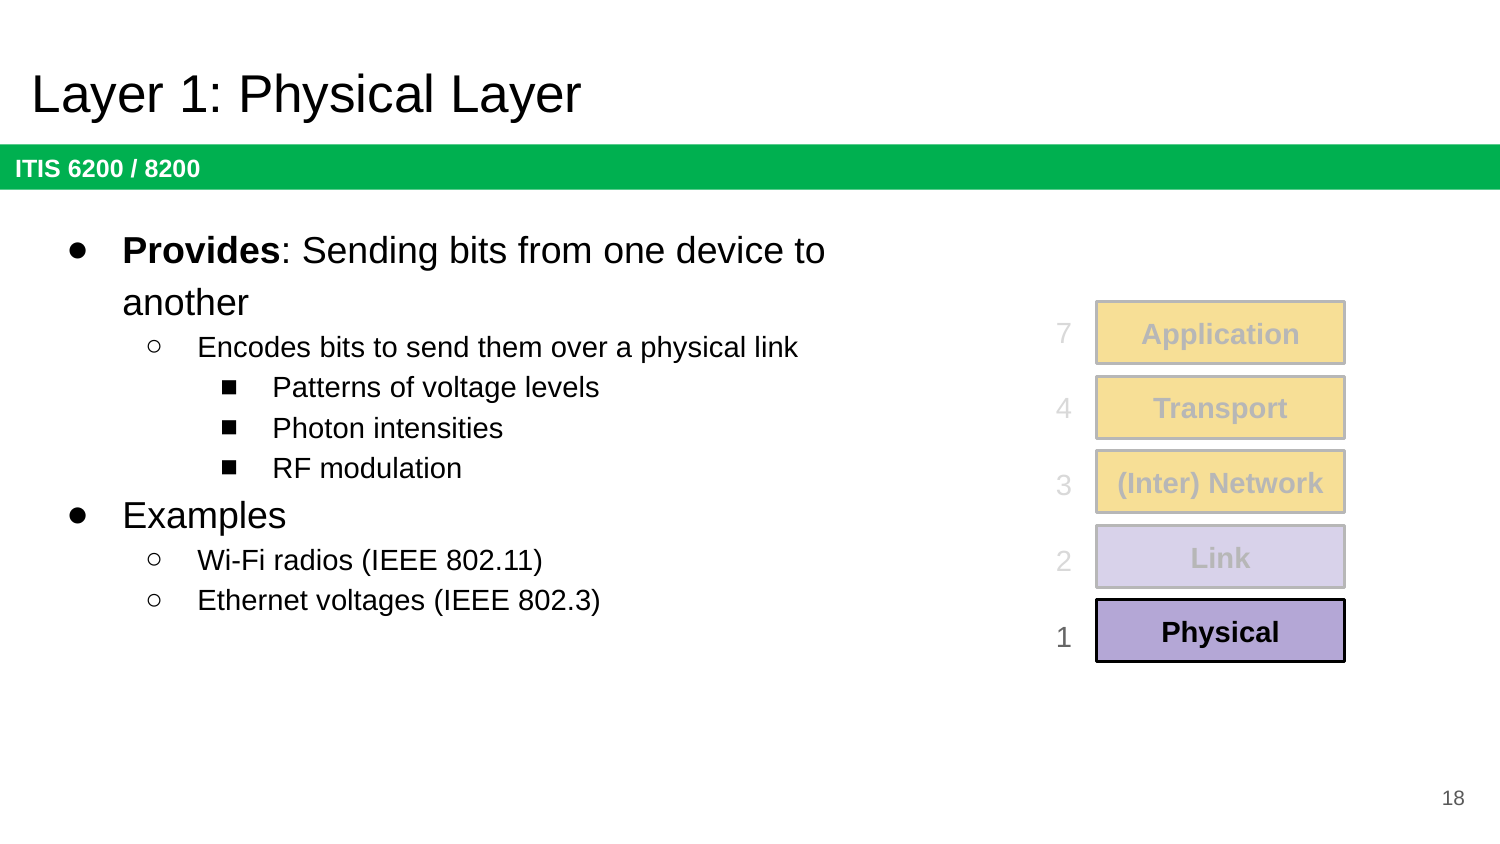

# Layer 1: Physical Layer
Provides: Sending bits from one device to another
Encodes bits to send them over a physical link
Patterns of voltage levels
Photon intensities
RF modulation
Examples
Wi-Fi radios (IEEE 802.11)
Ethernet voltages (IEEE 802.3)
7
Application
4
Transport
(Inter) Network
3
Link
2
Physical
1
18